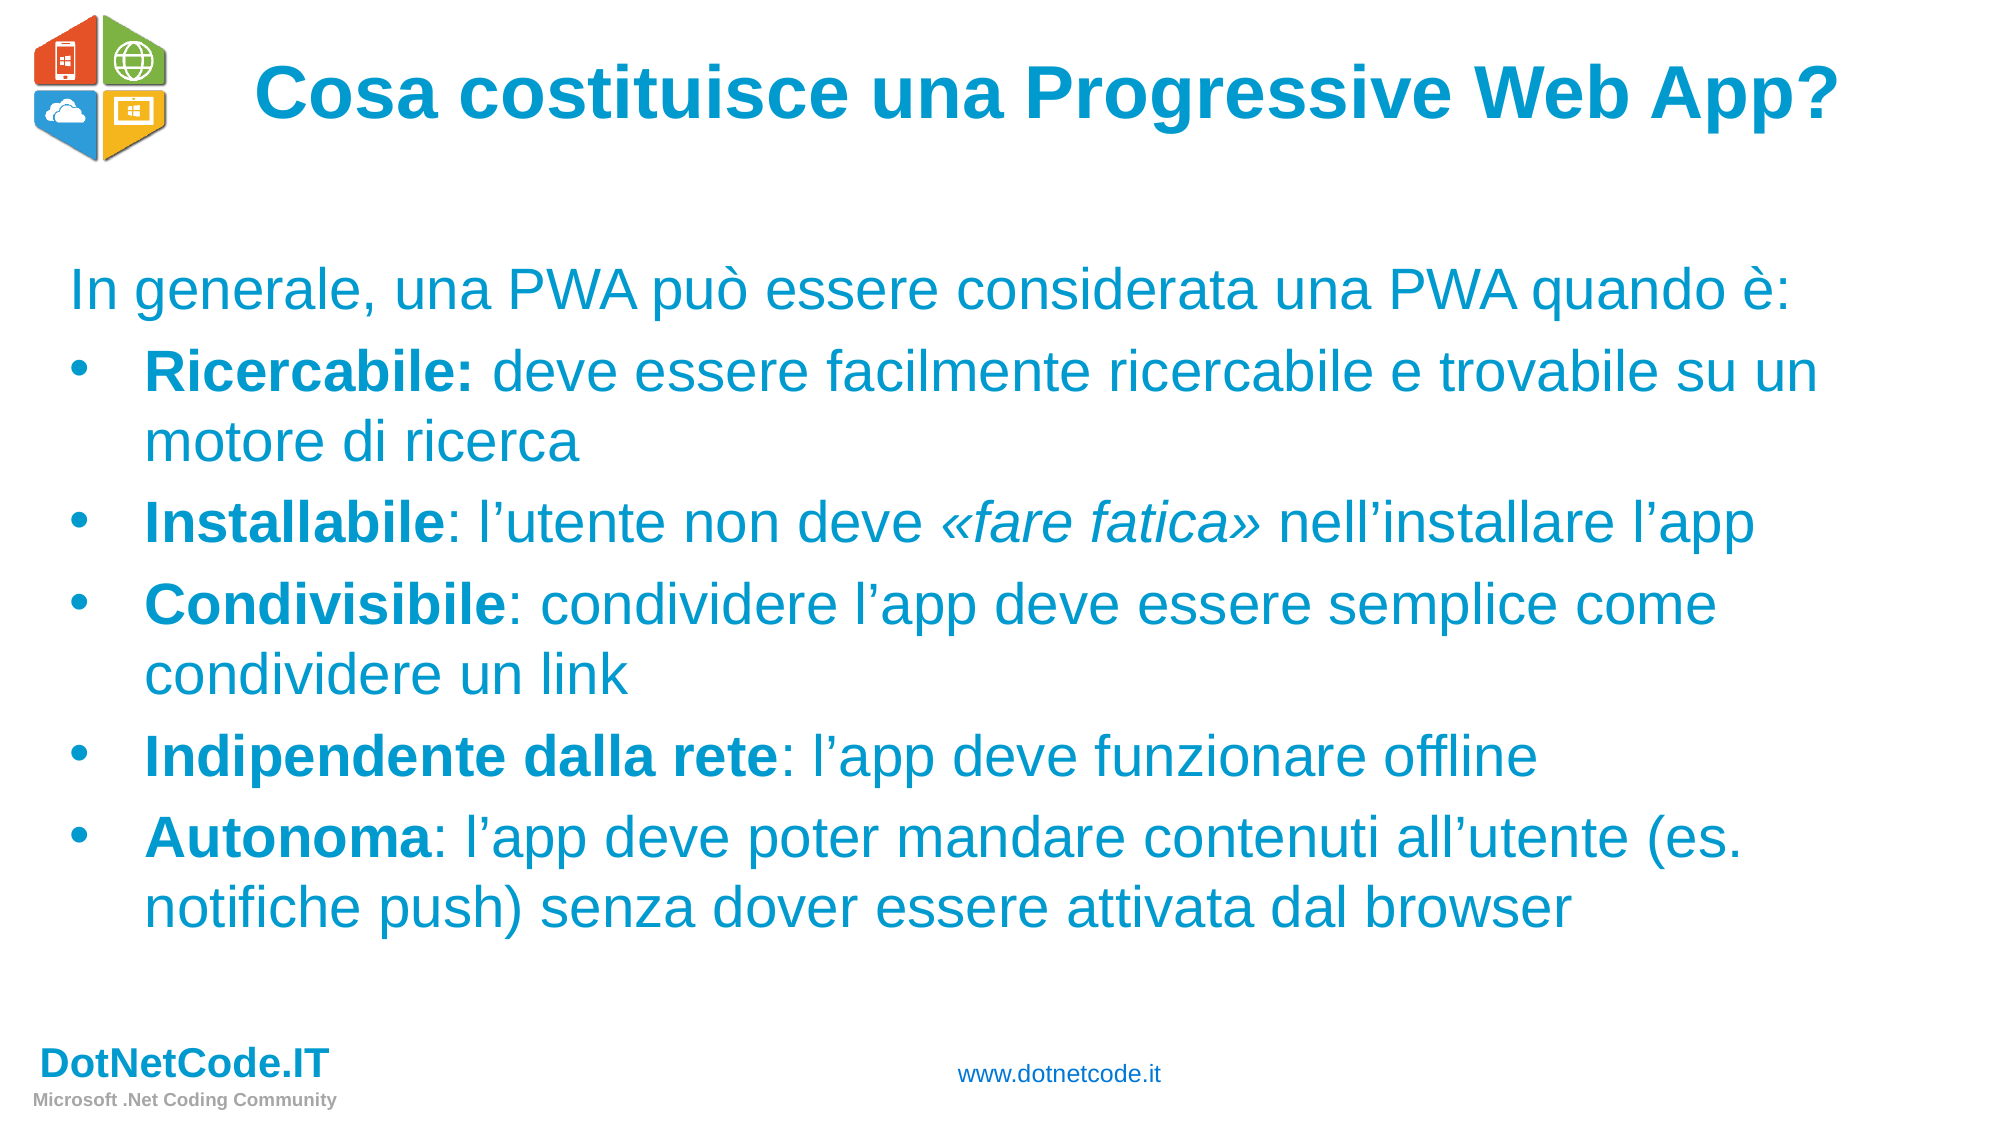

# Cosa costituisce una Progressive Web App?
In generale, una PWA può essere considerata una PWA quando è:
Ricercabile: deve essere facilmente ricercabile e trovabile su un motore di ricerca
Installabile: l’utente non deve «fare fatica» nell’installare l’app
Condivisibile: condividere l’app deve essere semplice come condividere un link
Indipendente dalla rete: l’app deve funzionare offline
Autonoma: l’app deve poter mandare contenuti all’utente (es. notifiche push) senza dover essere attivata dal browser

www.dotnetcode.it